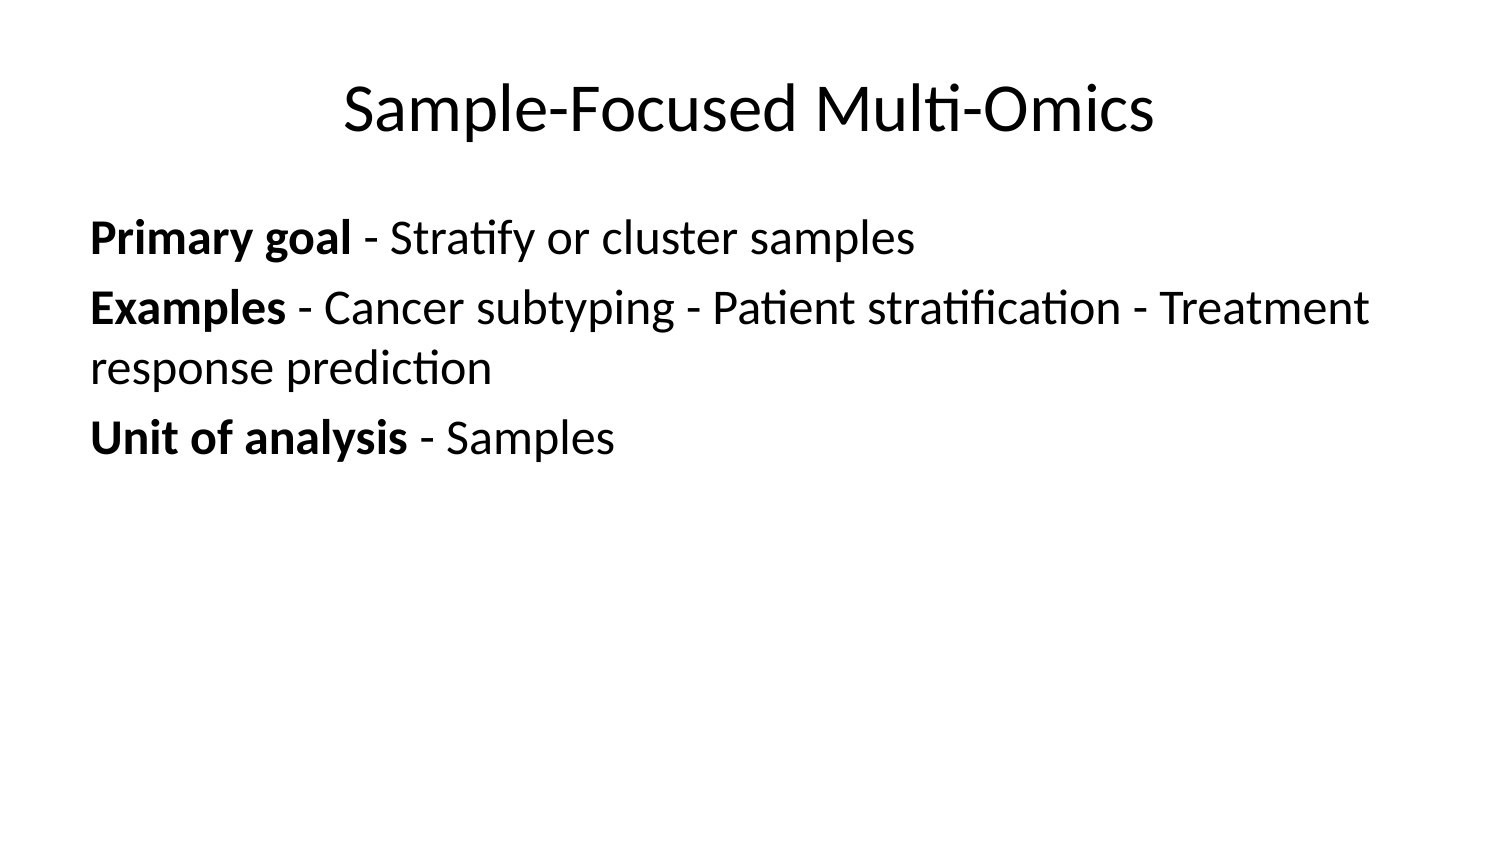

# Sample-Focused Multi-Omics
Primary goal - Stratify or cluster samples
Examples - Cancer subtyping - Patient stratification - Treatment response prediction
Unit of analysis - Samples